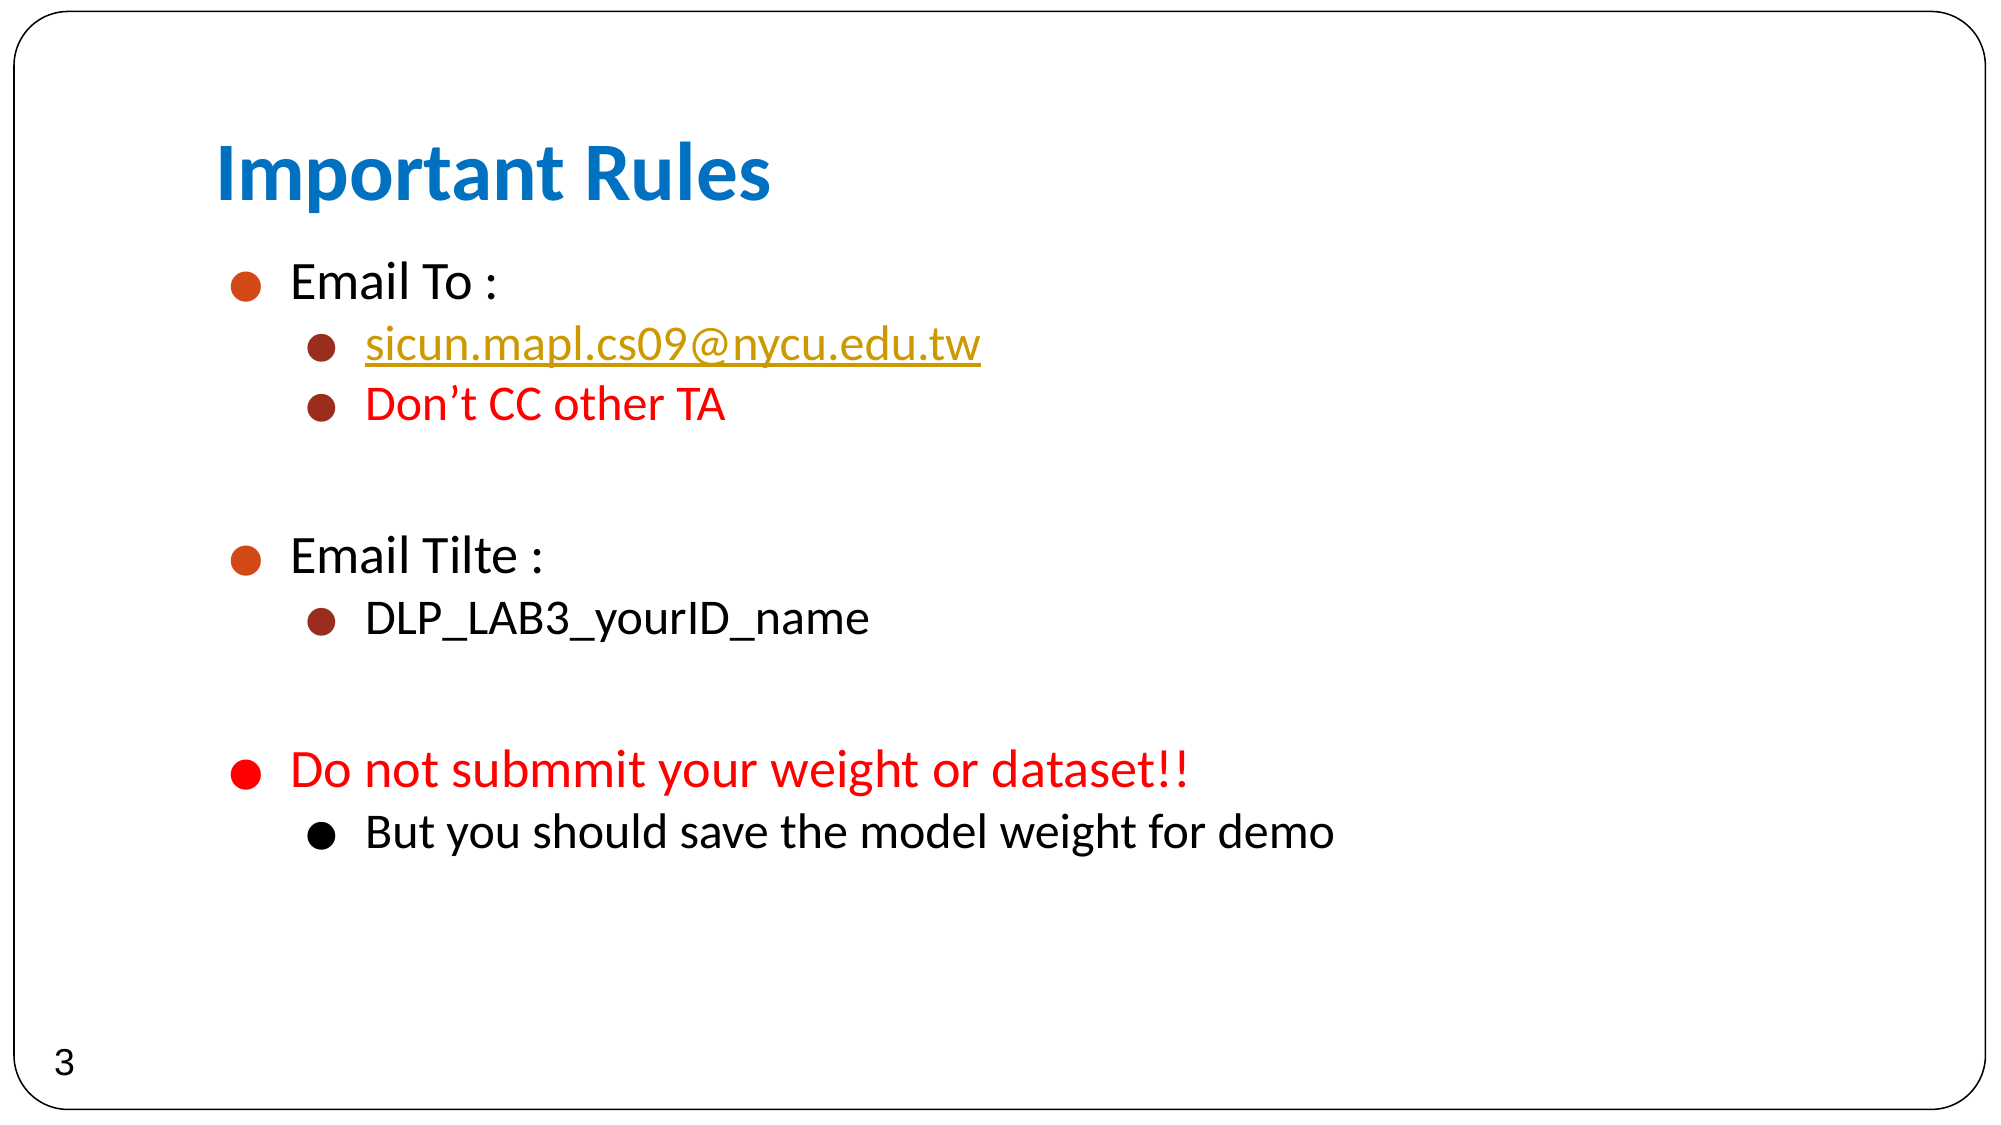

# Important Rules
Email To :
sicun.mapl.cs09@nycu.edu.tw
Don’t CC other TA

Email Tilte :
DLP_LAB3_yourID_name

Do not submmit your weight or dataset!!
But you should save the model weight for demo